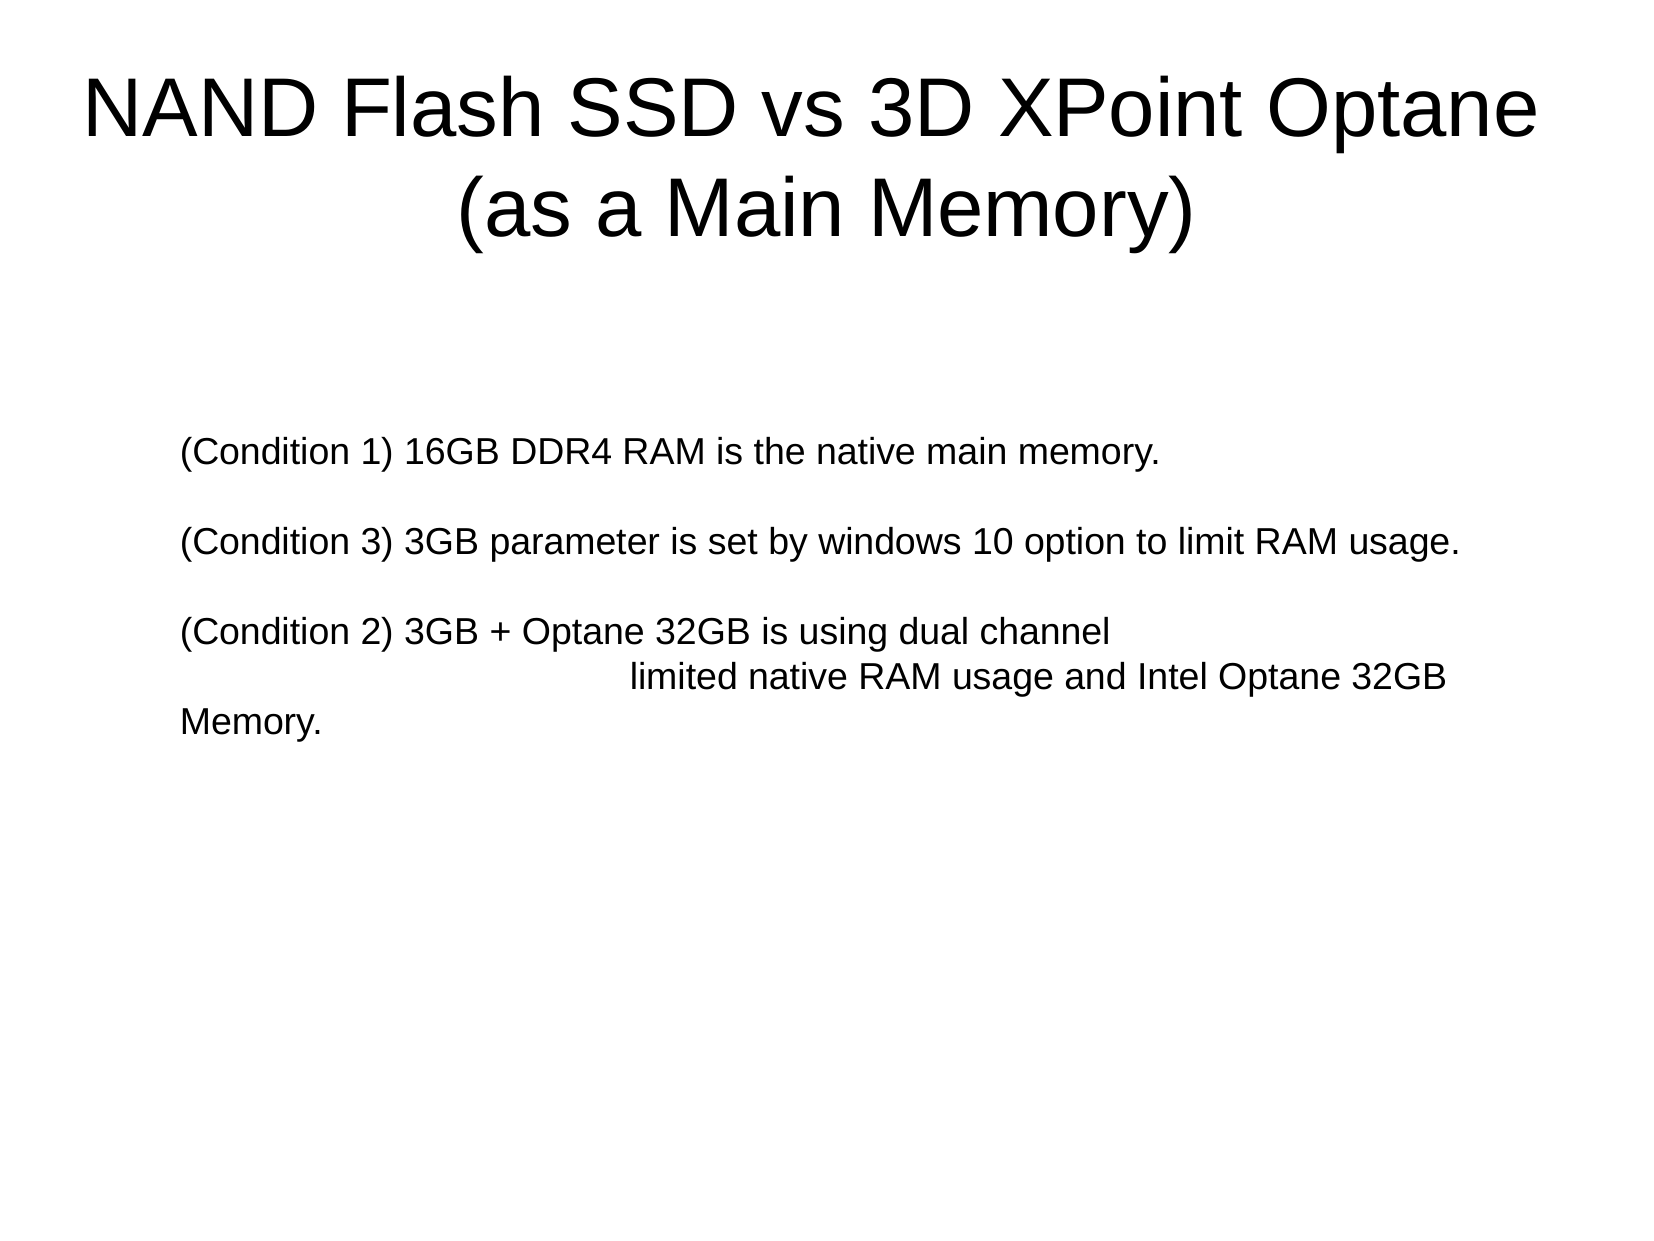

NAND Flash SSD vs 3D XPoint Optane
(as a Main Memory)
(Condition 1) 16GB DDR4 RAM is the native main memory.

(Condition 3) 3GB parameter is set by windows 10 option to limit RAM usage.

(Condition 2) 3GB + Optane 32GB is using dual channel
			limited native RAM usage and Intel Optane 32GB Memory.